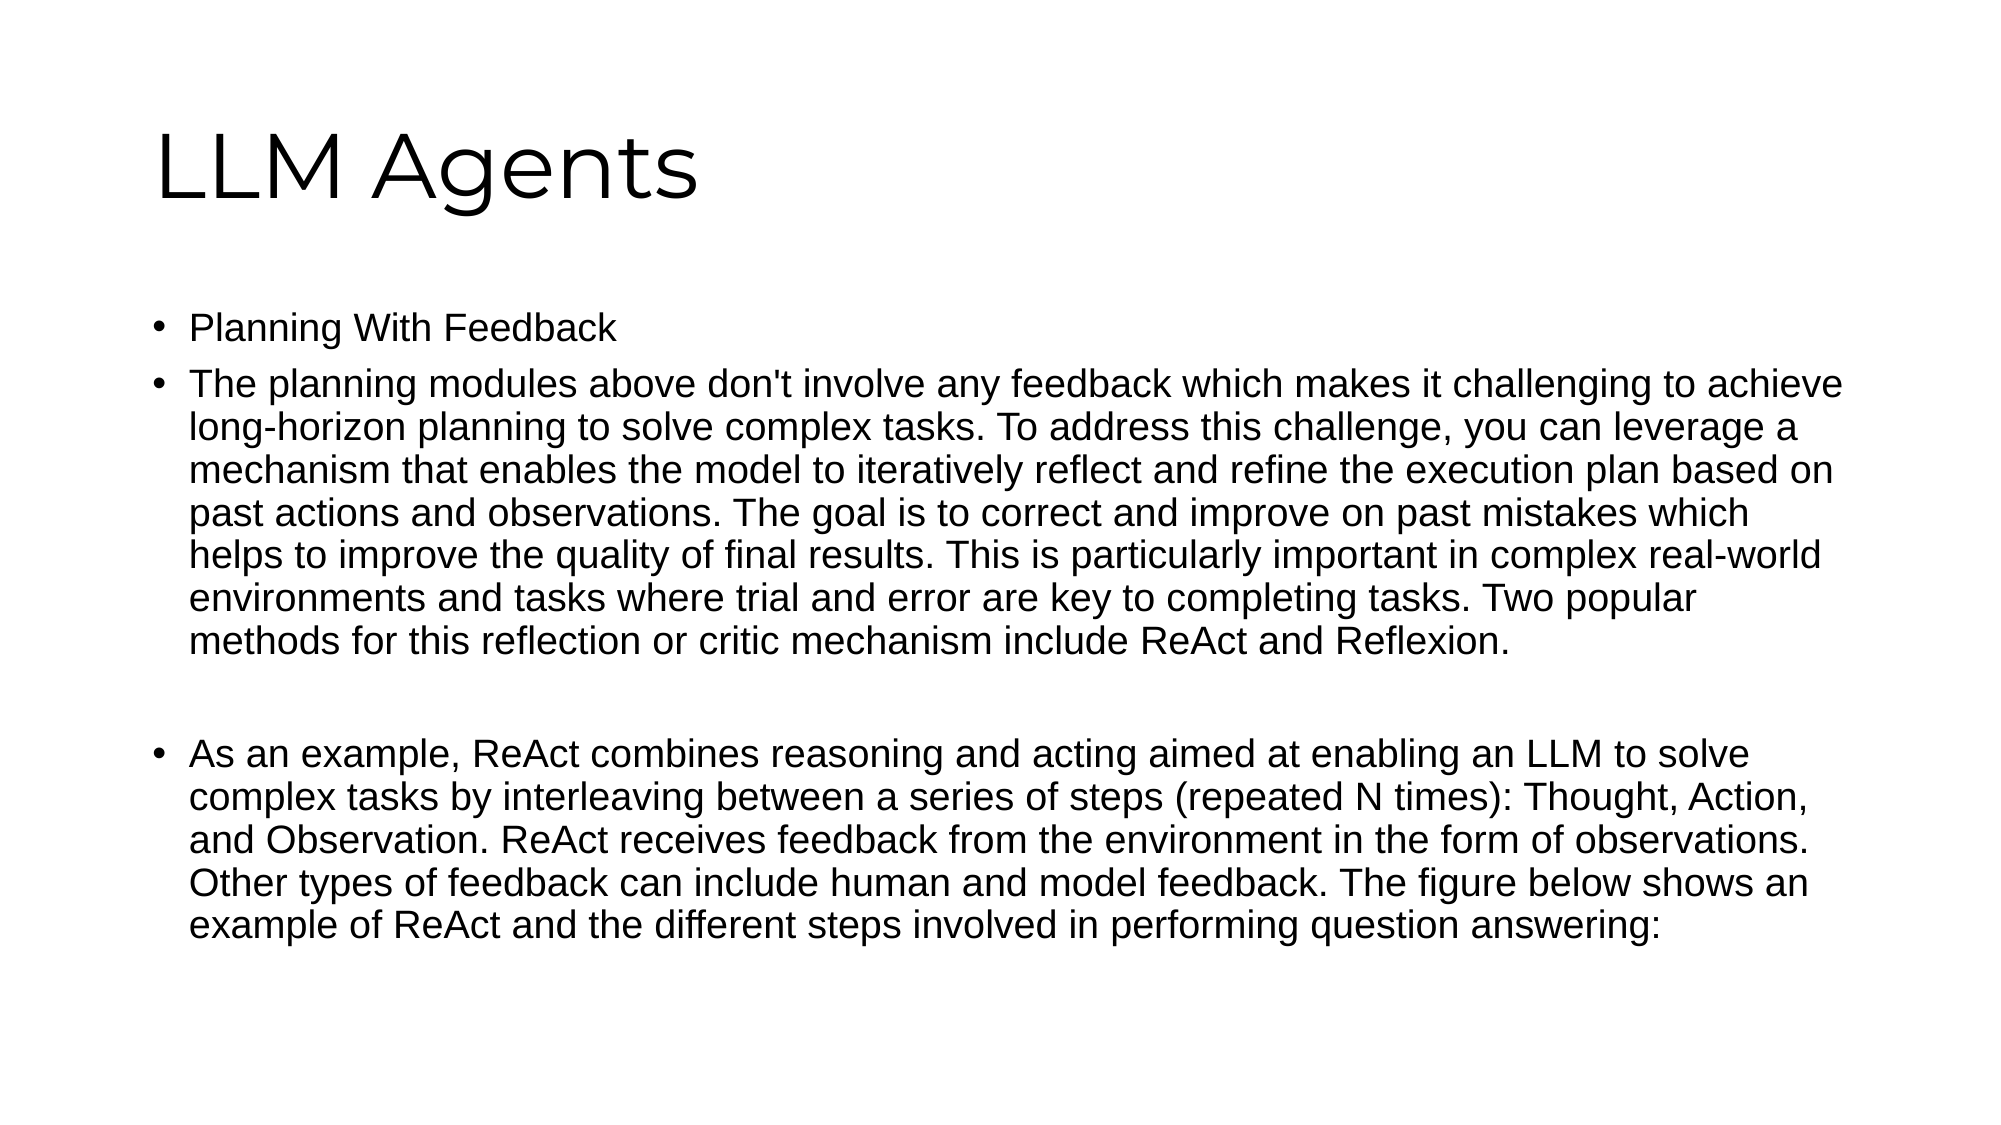

# LLM Agents
Planning With Feedback
The planning modules above don't involve any feedback which makes it challenging to achieve long-horizon planning to solve complex tasks. To address this challenge, you can leverage a mechanism that enables the model to iteratively reflect and refine the execution plan based on past actions and observations. The goal is to correct and improve on past mistakes which helps to improve the quality of final results. This is particularly important in complex real-world environments and tasks where trial and error are key to completing tasks. Two popular methods for this reflection or critic mechanism include ReAct and Reflexion.

As an example, ReAct combines reasoning and acting aimed at enabling an LLM to solve complex tasks by interleaving between a series of steps (repeated N times): Thought, Action, and Observation. ReAct receives feedback from the environment in the form of observations. Other types of feedback can include human and model feedback. The figure below shows an example of ReAct and the different steps involved in performing question answering: